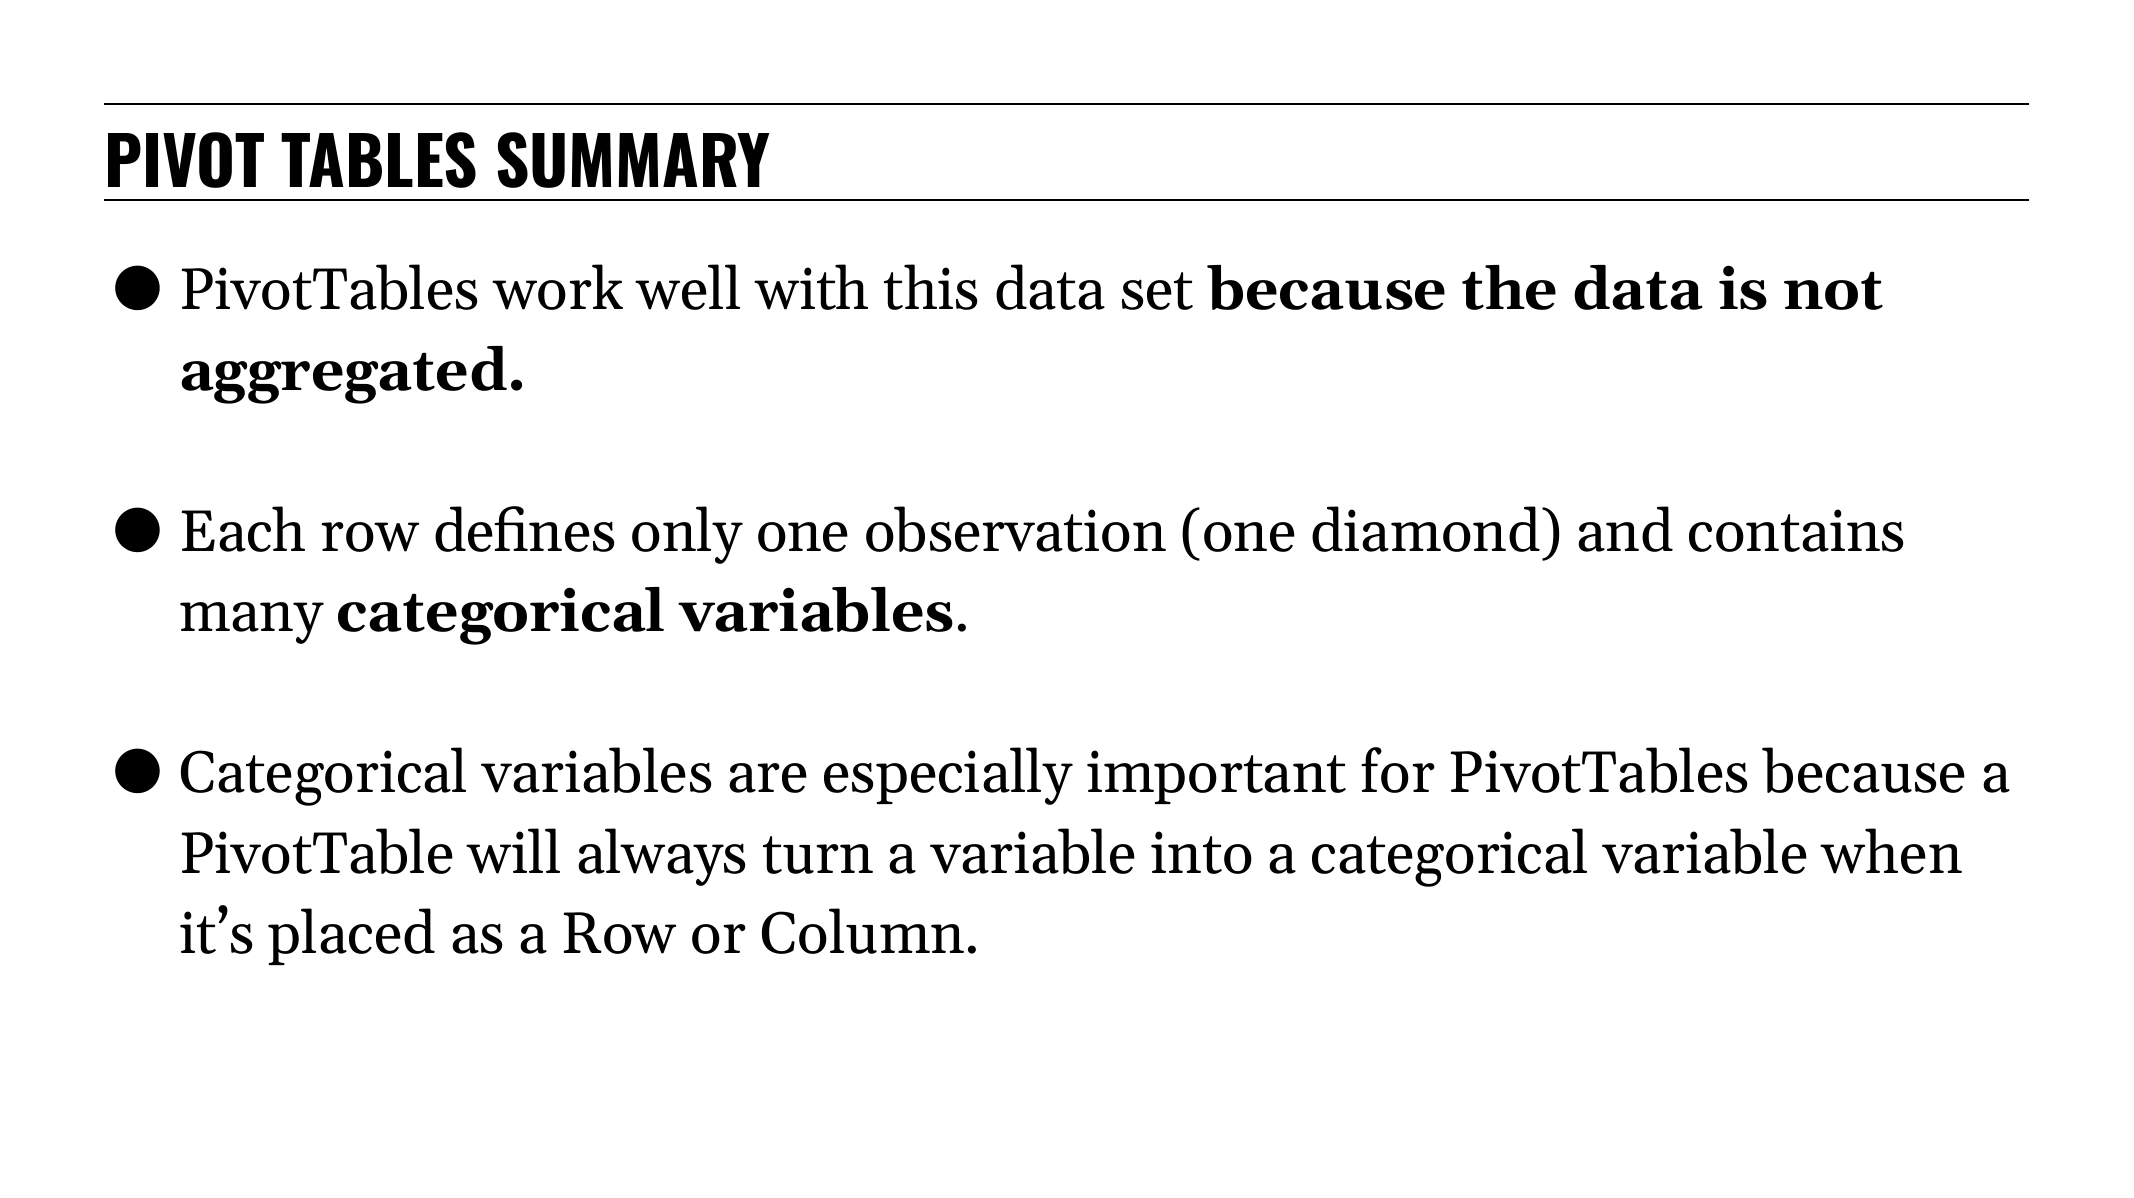

PIVOT TABLES SUMMARY

PivotTables work well with this data set because the data is not aggregated.
Each row defines only one observation (one diamond) and contains many categorical variables.
Categorical variables are especially important for PivotTables because a PivotTable will always turn a variable into a categorical variable when it’s placed as a Row or Column.